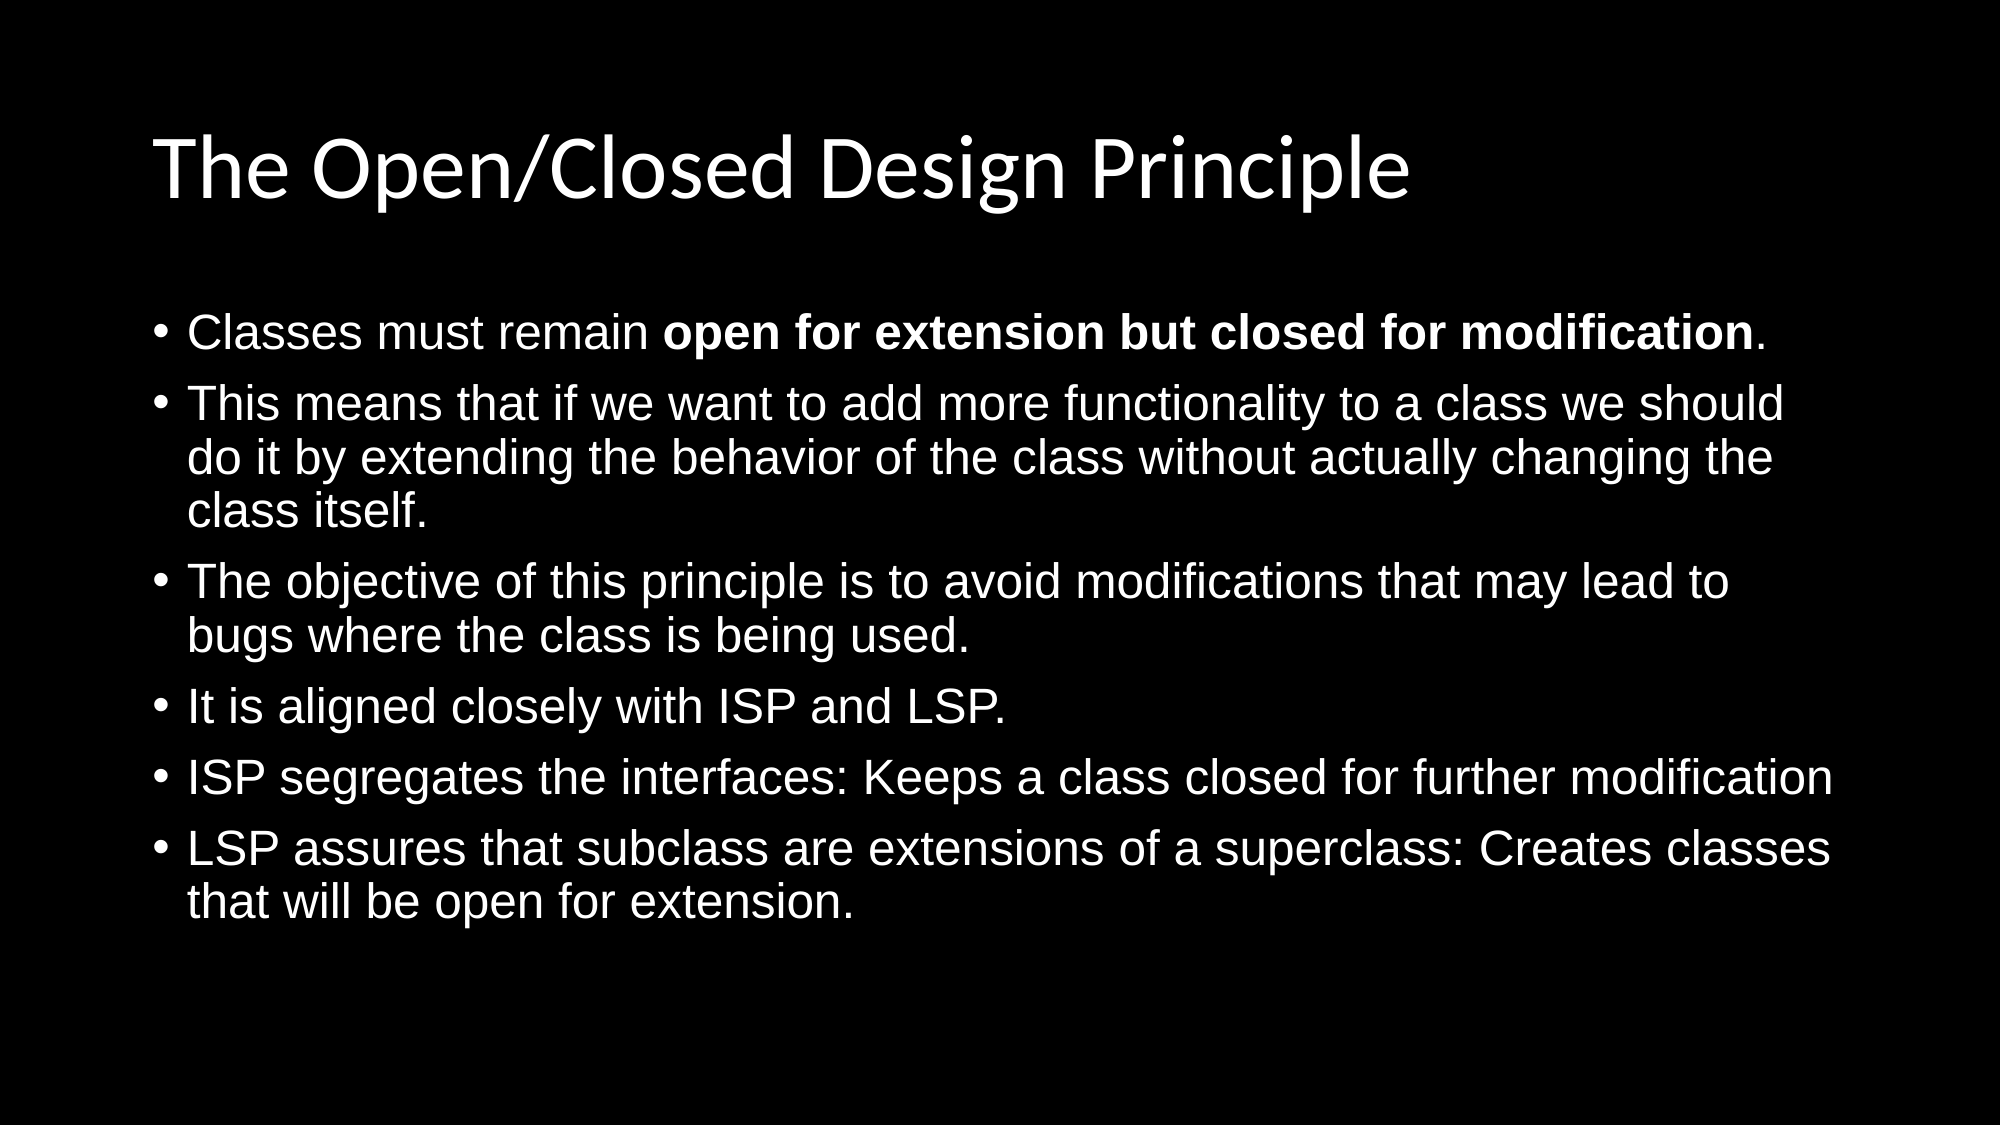

# The Open/Closed Design Principle
Classes must remain open for extension but closed for modification.
This means that if we want to add more functionality to a class we should do it by extending the behavior of the class without actually changing the class itself.
The objective of this principle is to avoid modifications that may lead to bugs where the class is being used.
It is aligned closely with ISP and LSP.
ISP segregates the interfaces: Keeps a class closed for further modification
LSP assures that subclass are extensions of a superclass: Creates classes that will be open for extension.